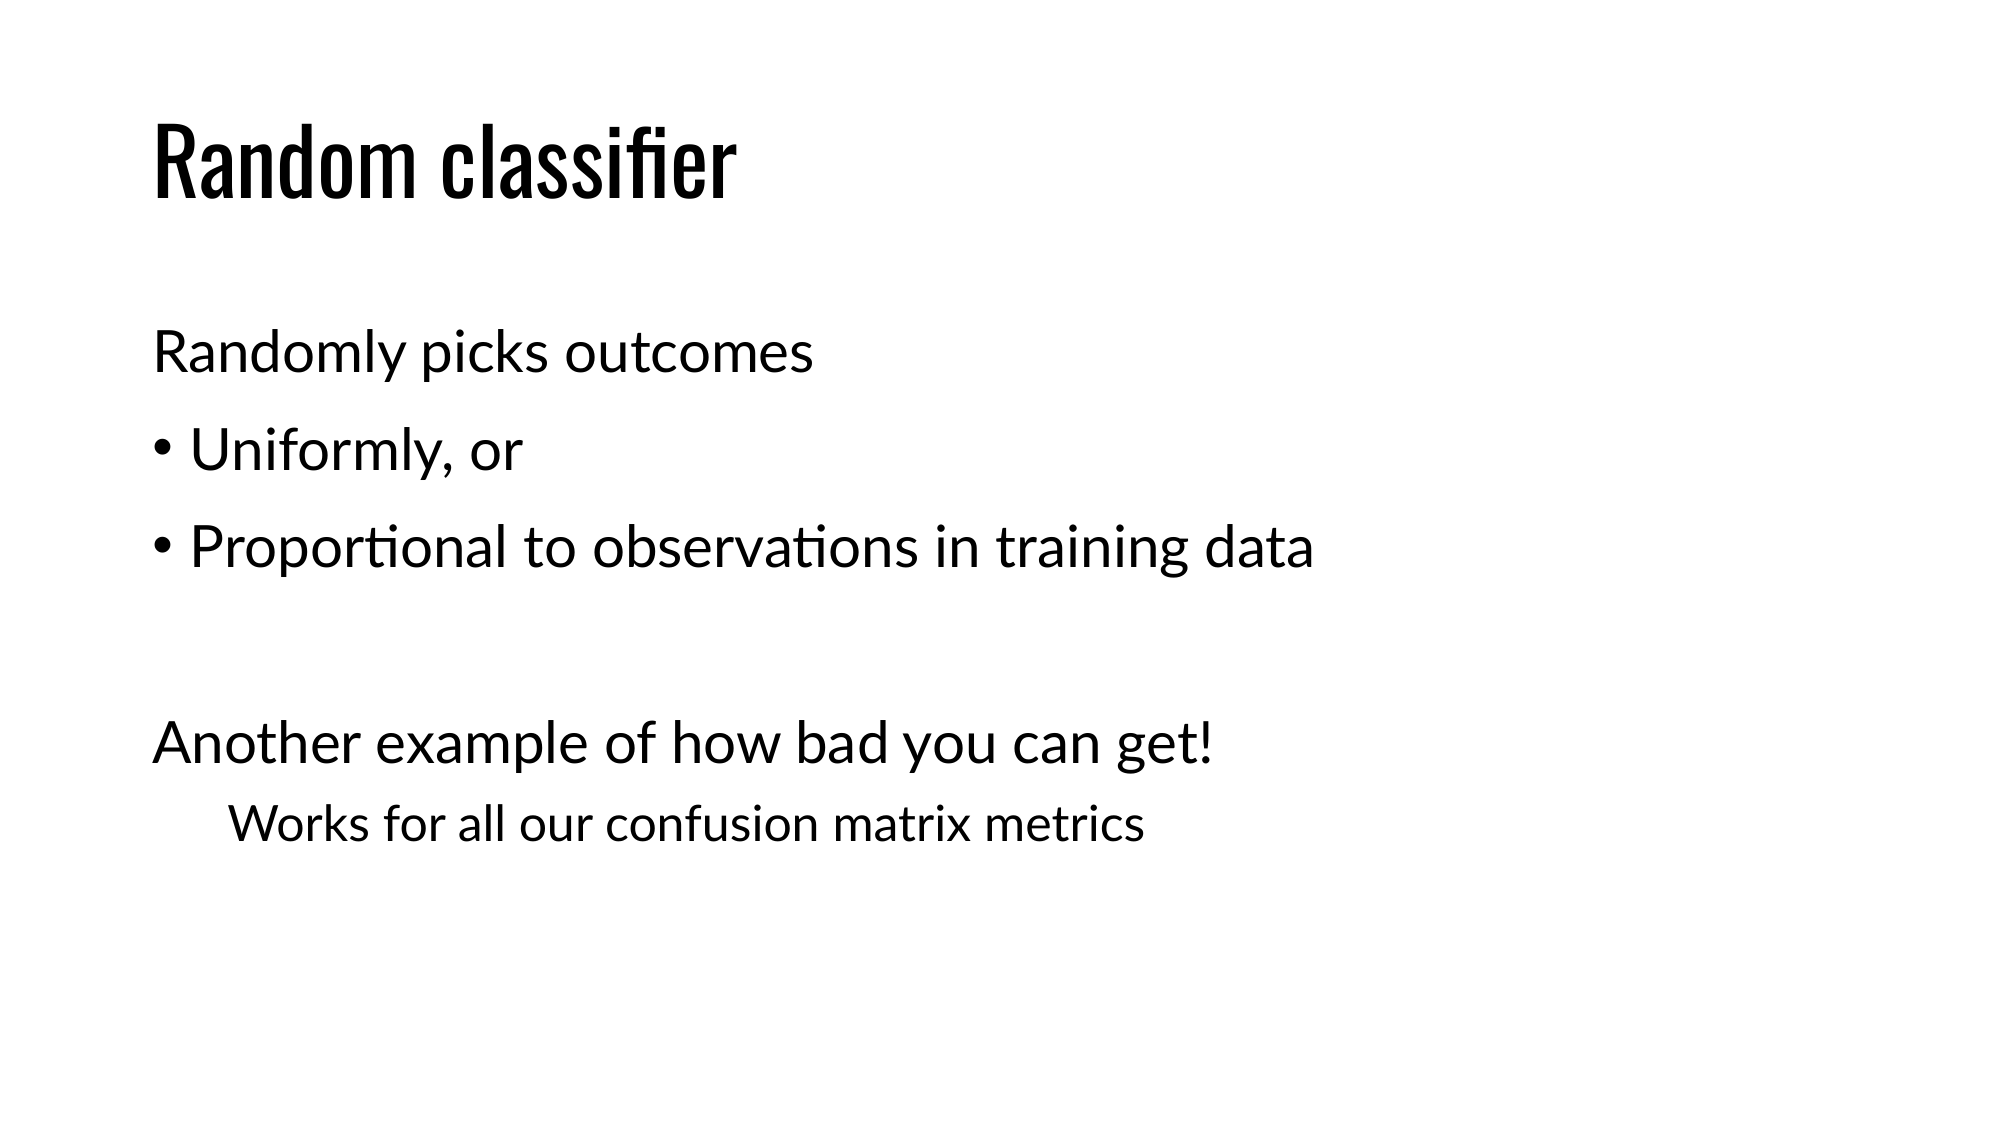

# Random classifier
Randomly picks outcomes
Uniformly, or
Proportional to observations in training data

Another example of how bad you can get!
Works for all our confusion matrix metrics